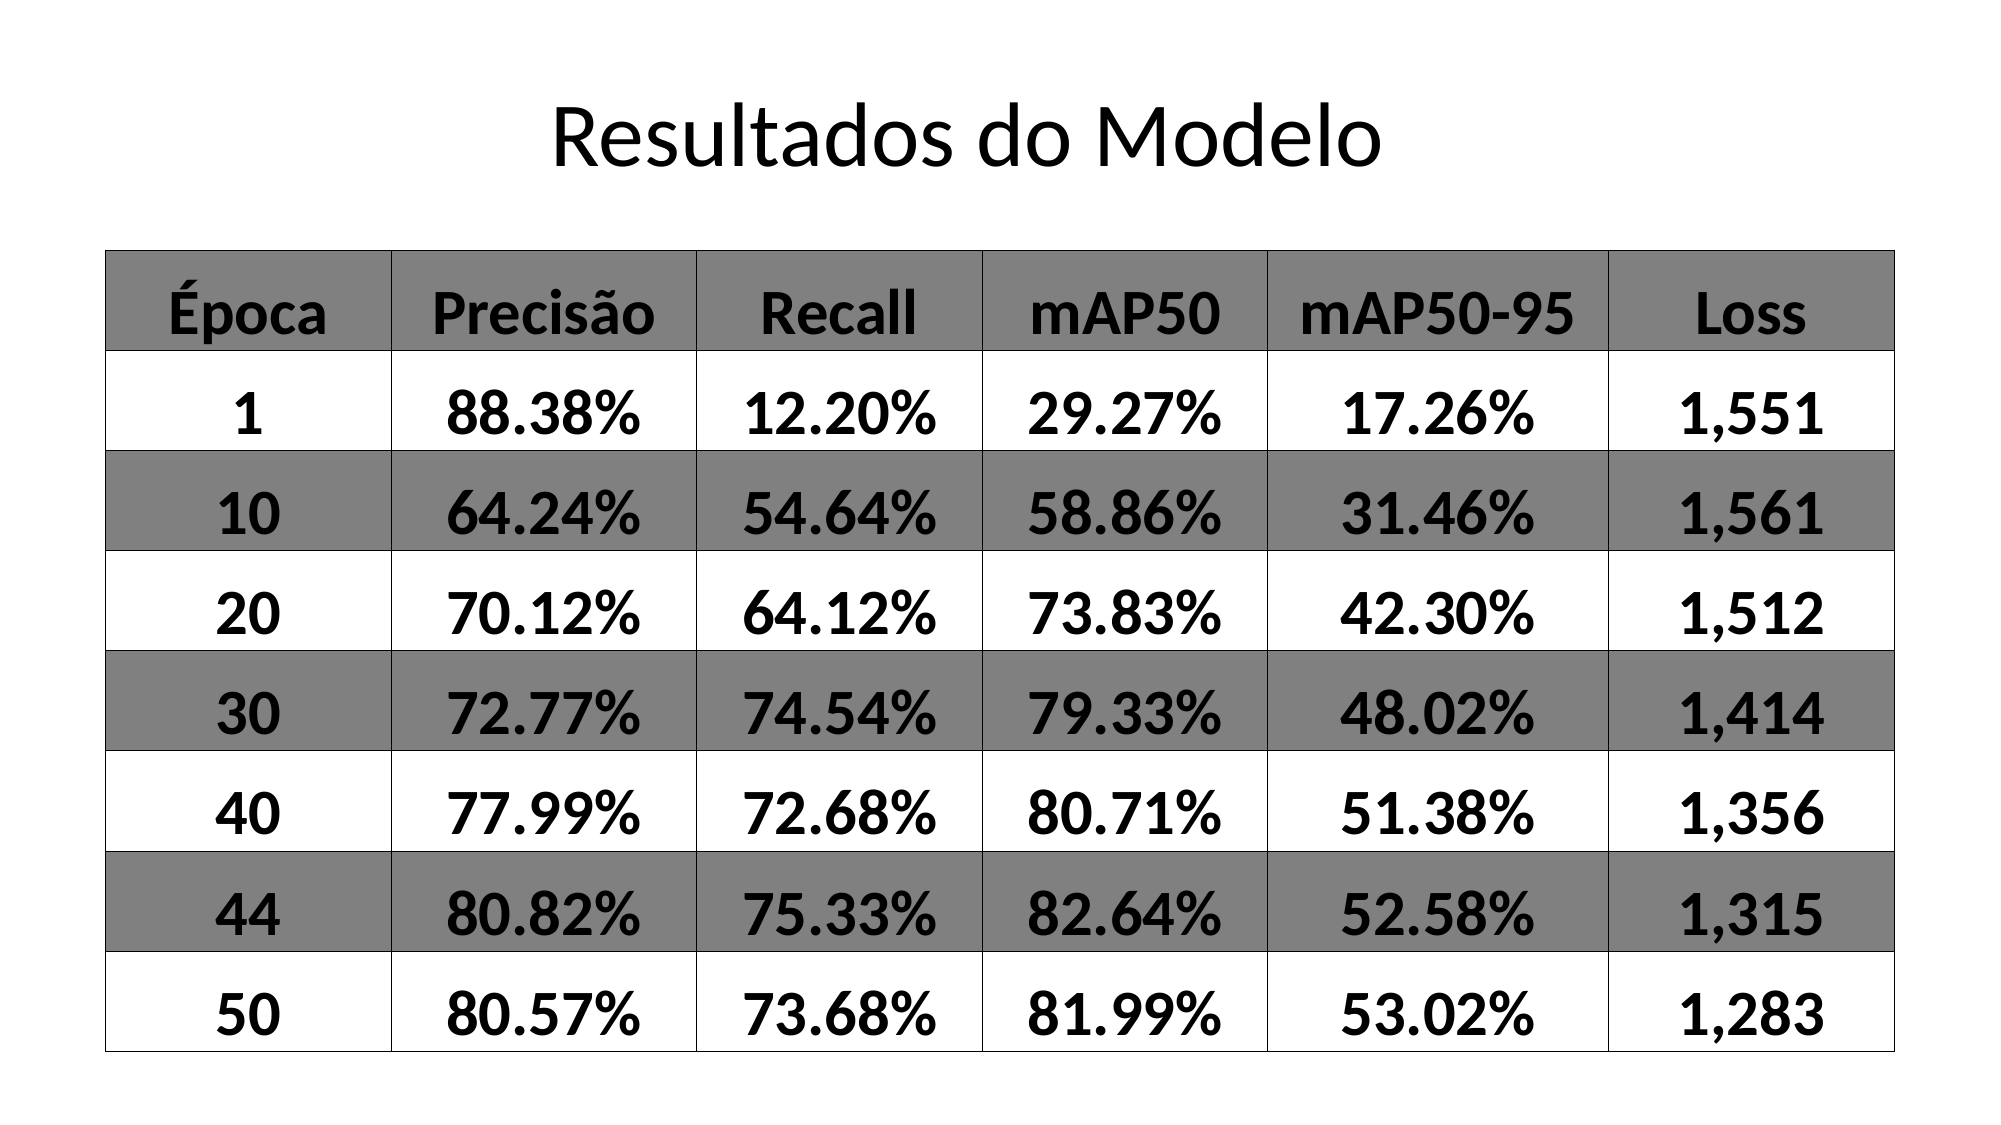

# Resultados do Modelo
| Época | Precisão | Recall | mAP50 | mAP50-95 | Loss |
| --- | --- | --- | --- | --- | --- |
| 1 | 88.38% | 12.20% | 29.27% | 17.26% | 1,551 |
| 10 | 64.24% | 54.64% | 58.86% | 31.46% | 1,561 |
| 20 | 70.12% | 64.12% | 73.83% | 42.30% | 1,512 |
| 30 | 72.77% | 74.54% | 79.33% | 48.02% | 1,414 |
| 40 | 77.99% | 72.68% | 80.71% | 51.38% | 1,356 |
| 44 | 80.82% | 75.33% | 82.64% | 52.58% | 1,315 |
| 50 | 80.57% | 73.68% | 81.99% | 53.02% | 1,283 |